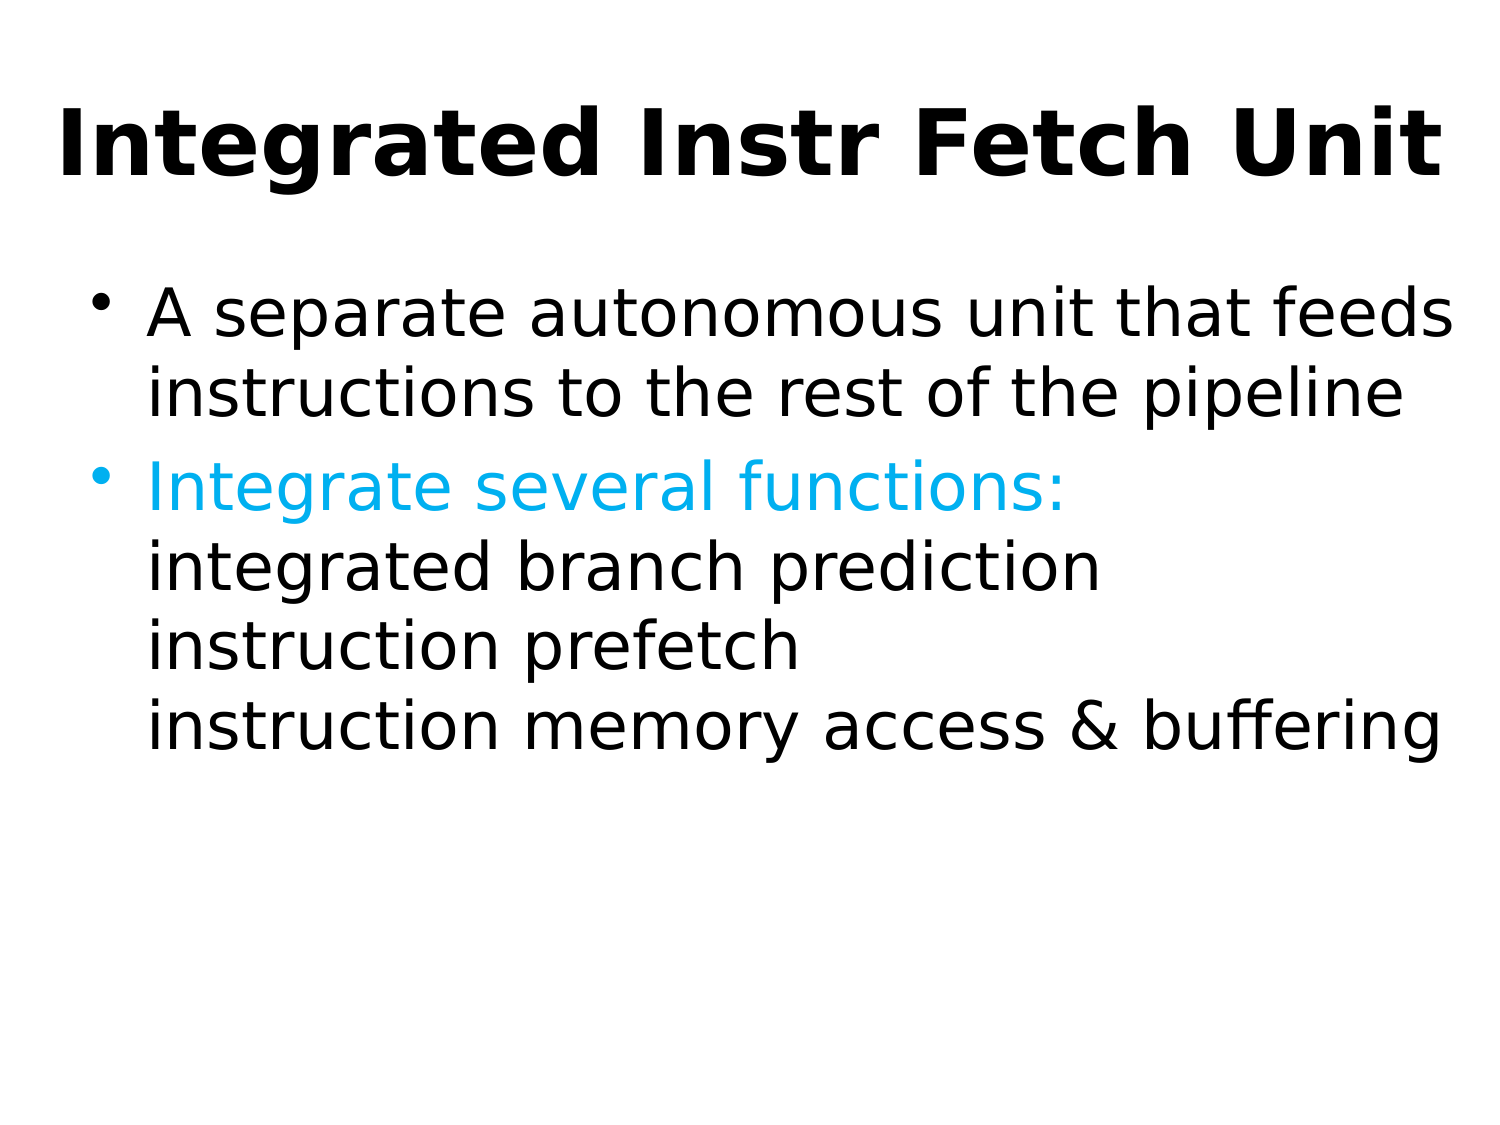

# Integrated Instr Fetch Unit
A separate autonomous unit that feeds instructions to the rest of the pipeline
Integrate several functions:                  integrated branch prediction                instruction prefetch                           instruction memory access & buffering